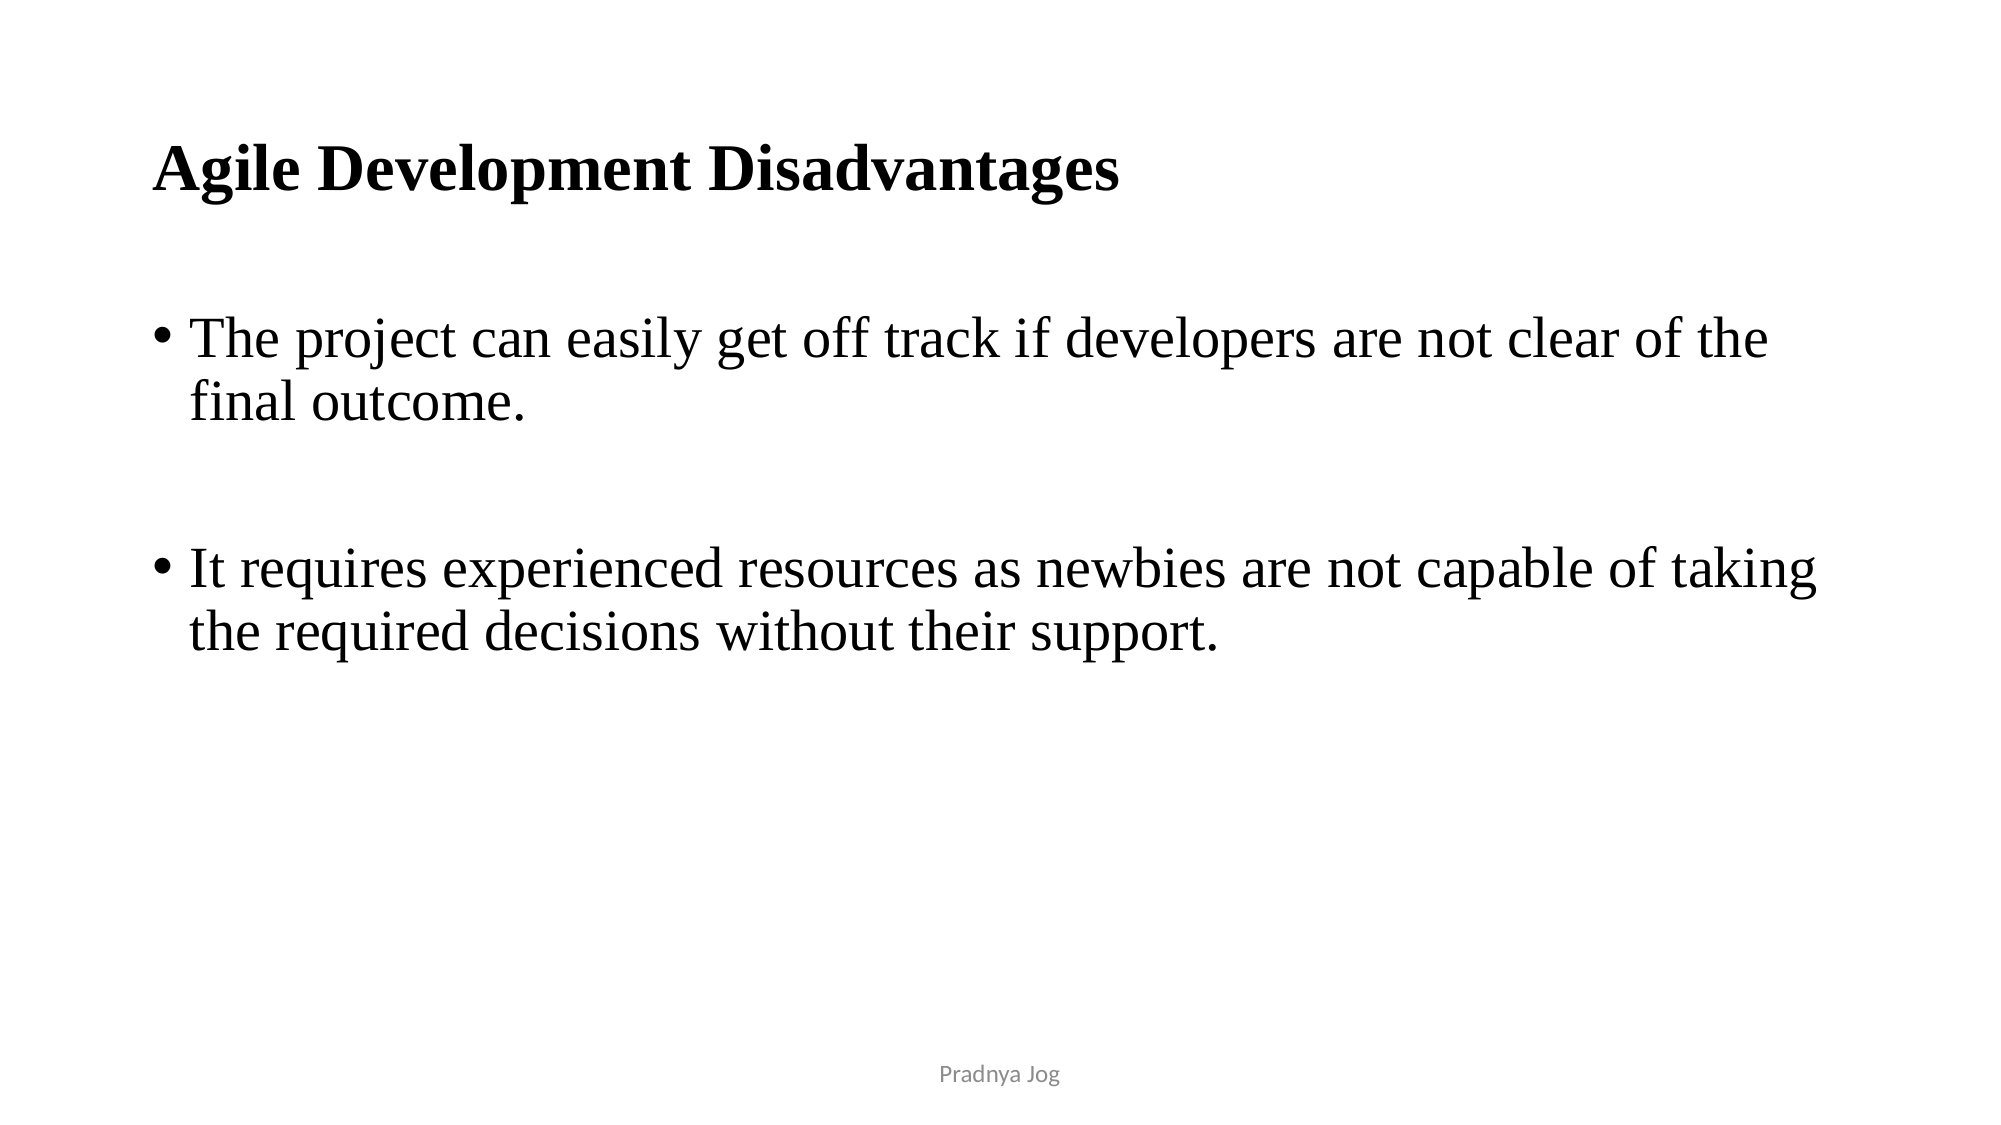

# Agile Development Disadvantages
The project can easily get off track if developers are not clear of the final outcome.

It requires experienced resources as newbies are not capable of taking the required decisions without their support.
Pradnya Jog